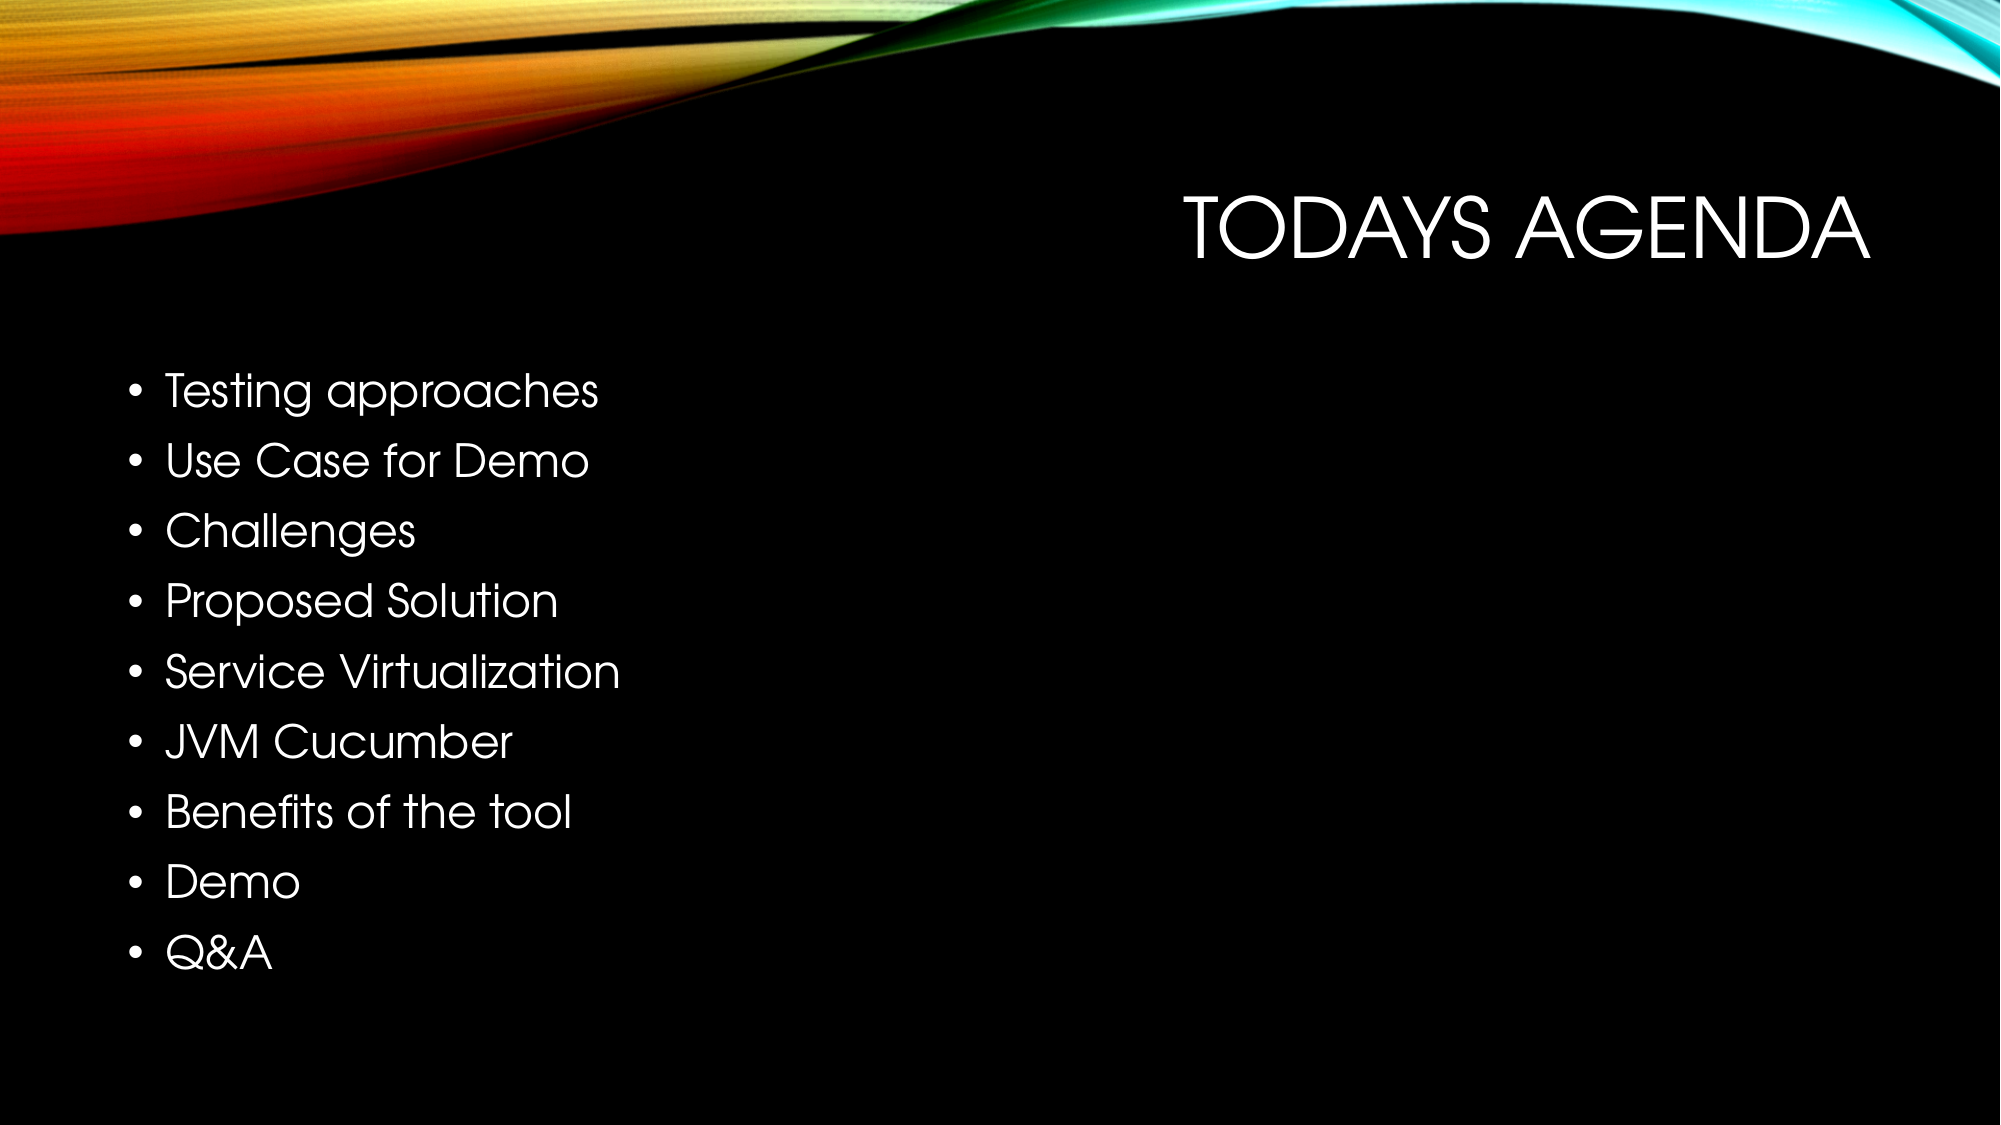

# Todays agenda
Testing approaches
Use Case for Demo
Challenges
Proposed Solution
Service Virtualization
JVM Cucumber
Benefits of the tool
Demo
Q&A